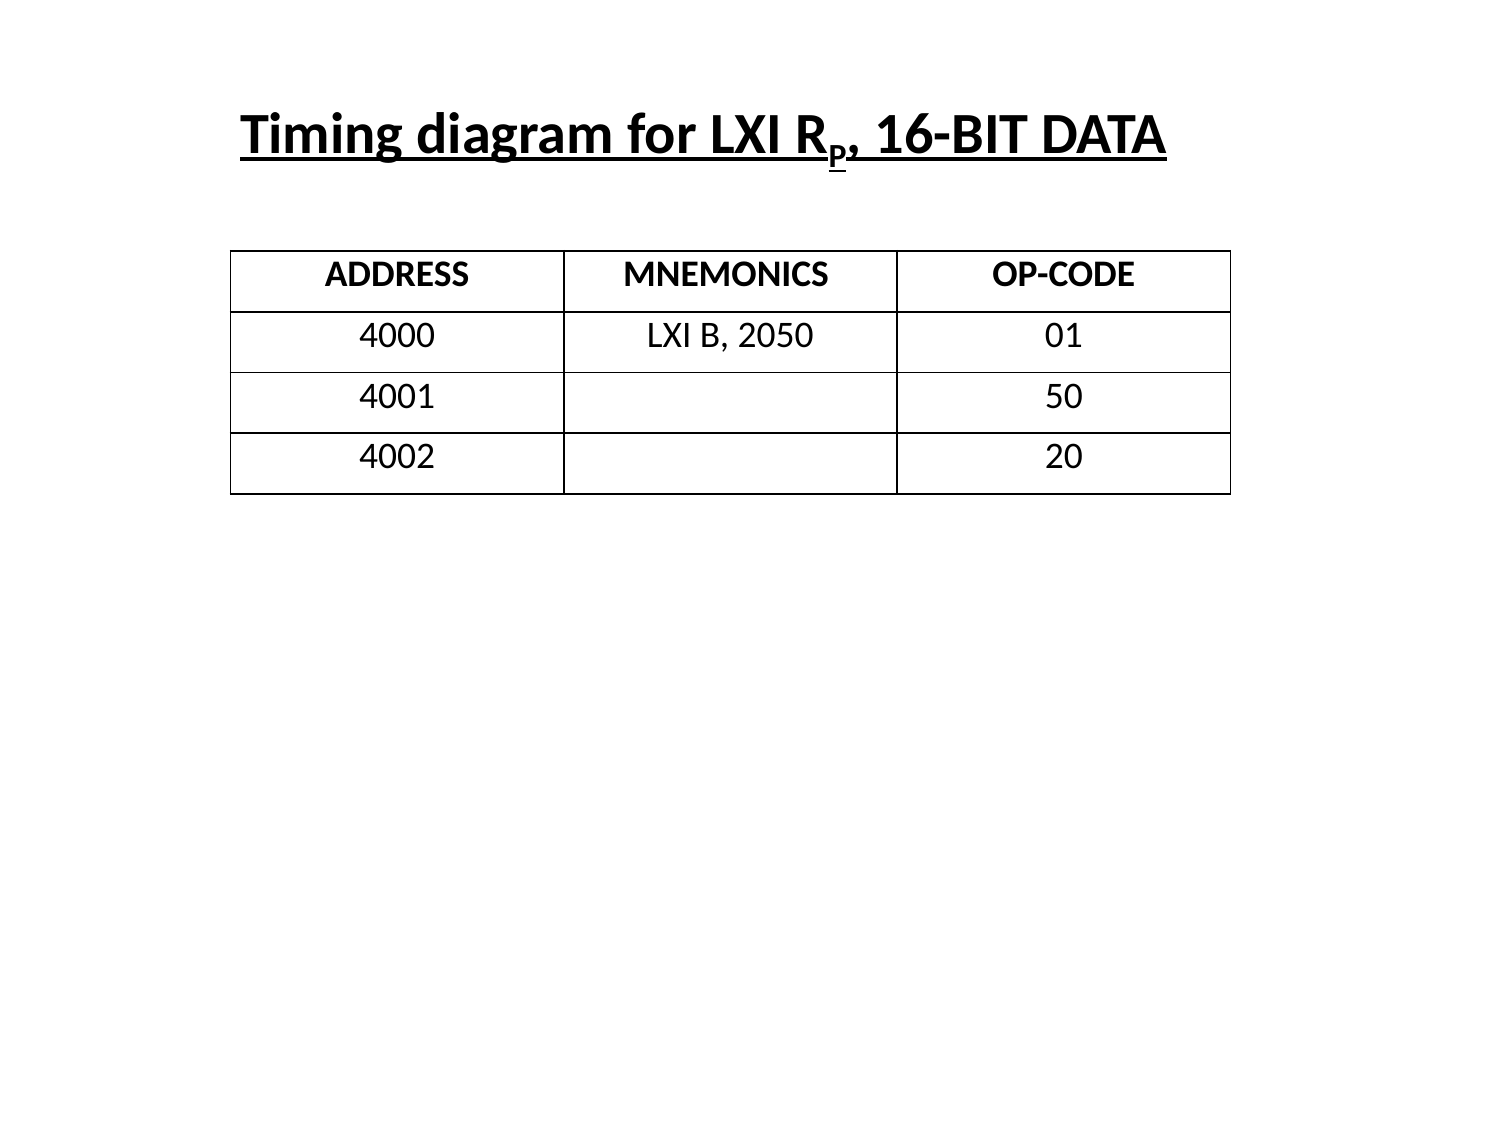

Timing diagram for LXI RP, 16-BIT DATA
| ADDRESS | MNEMONICS | OP-CODE |
| --- | --- | --- |
| 4000 | LXI B, 2050 | 01 |
| 4001 |  | 50 |
| 4002 |  | 20 |